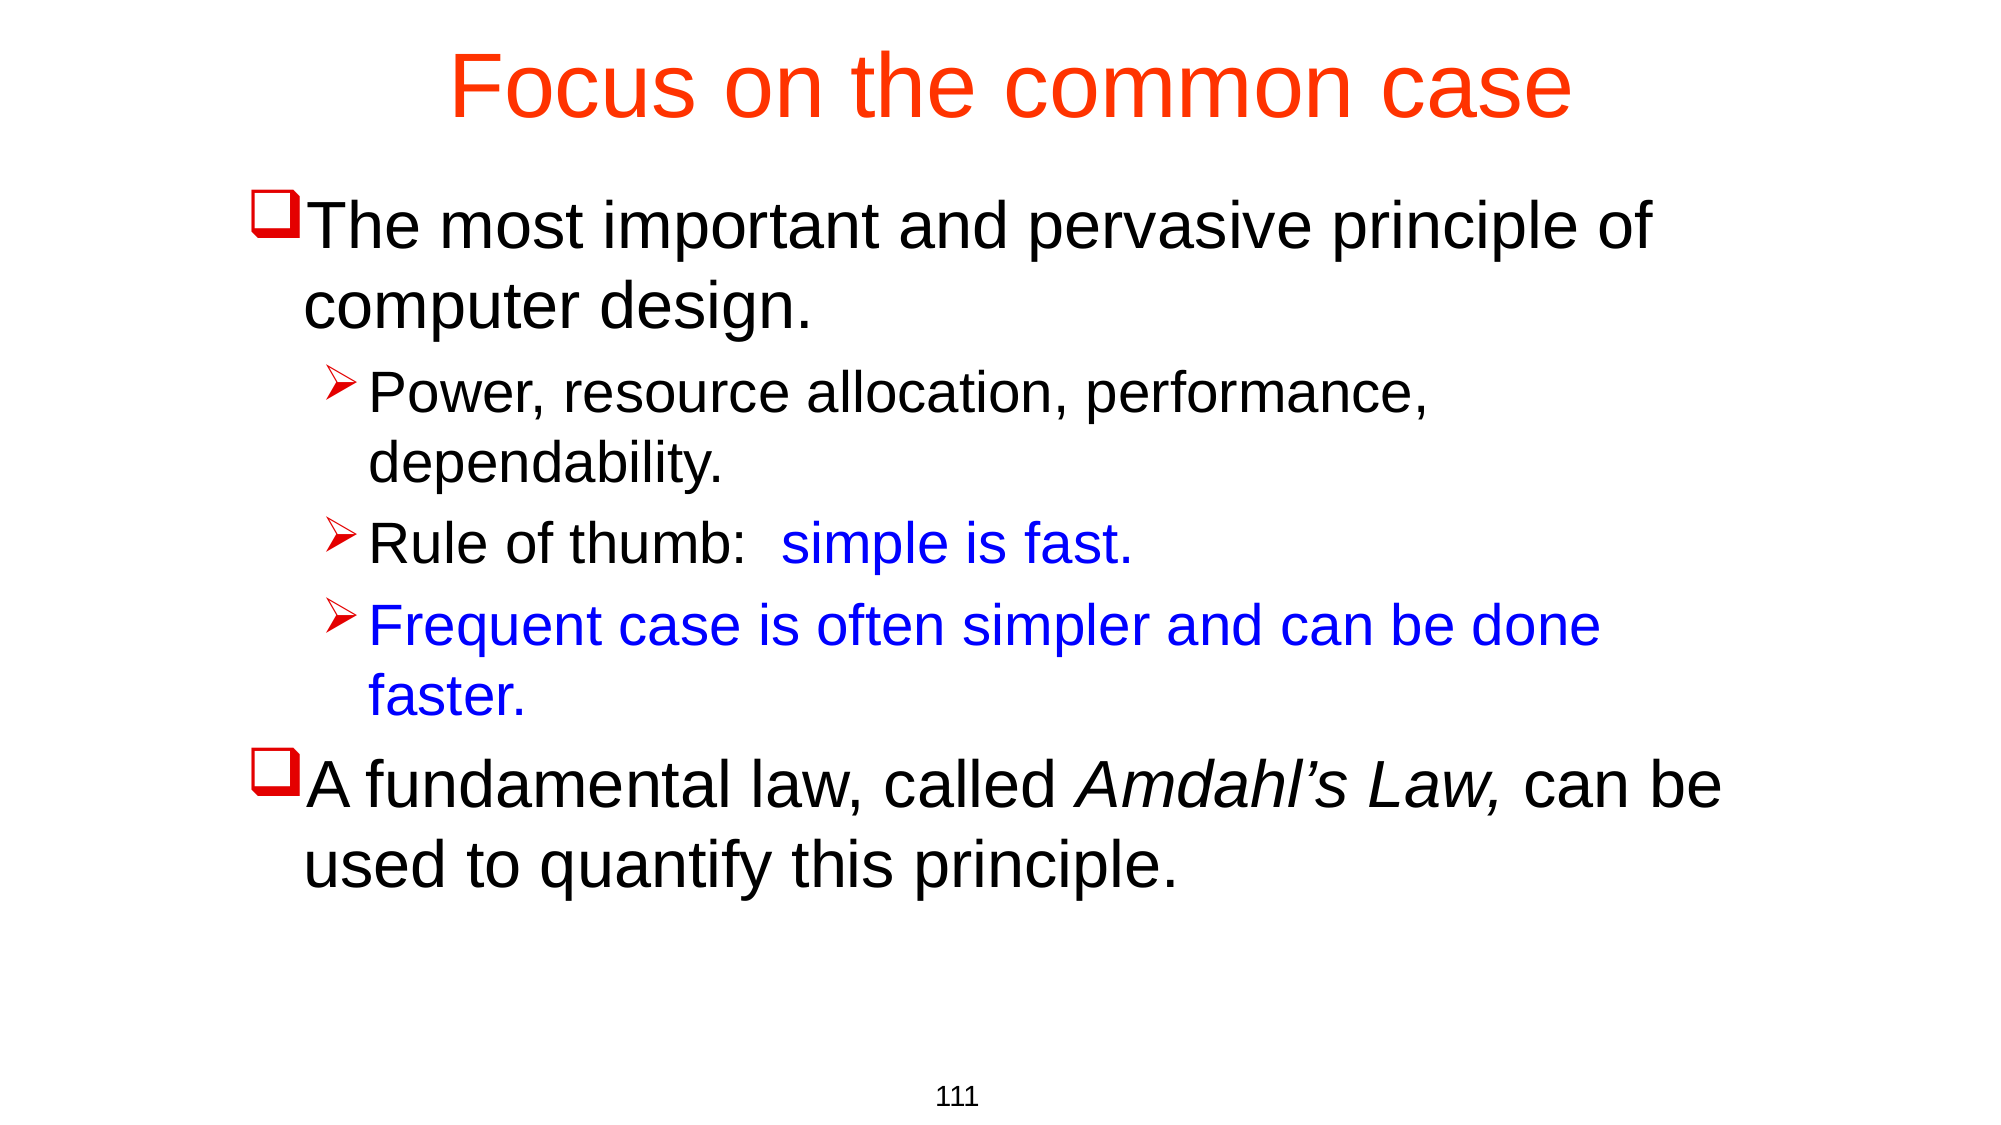

# Focus on the common case
The most important and pervasive principle of computer design.
Power, resource allocation, performance, dependability.
Rule of thumb:  simple is fast.
Frequent case is often simpler and can be done faster.
A fundamental law, called Amdahl’s Law, can be used to quantify this principle.